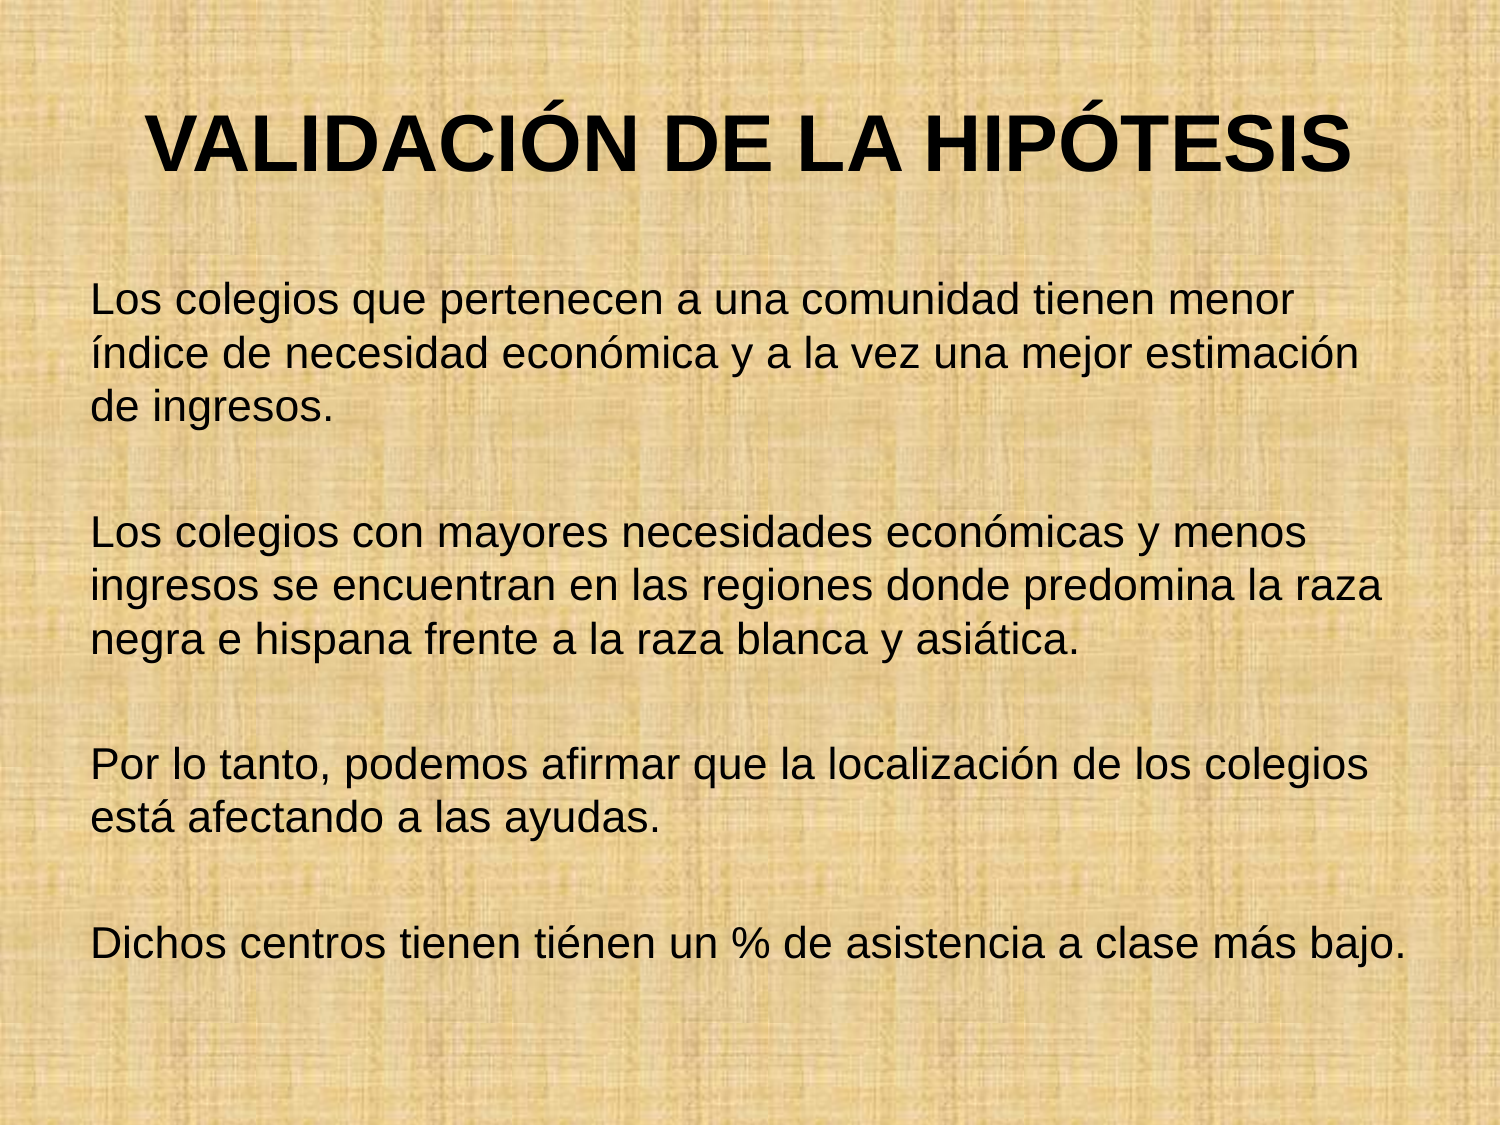

# VALIDACIÓN DE LA HIPÓTESIS
Los colegios que pertenecen a una comunidad tienen menor índice de necesidad económica y a la vez una mejor estimación de ingresos.

Los colegios con mayores necesidades económicas y menos ingresos se encuentran en las regiones donde predomina la raza negra e hispana frente a la raza blanca y asiática.

Por lo tanto, podemos afirmar que la localización de los colegios está afectando a las ayudas.

Dichos centros tienen tiénen un % de asistencia a clase más bajo.